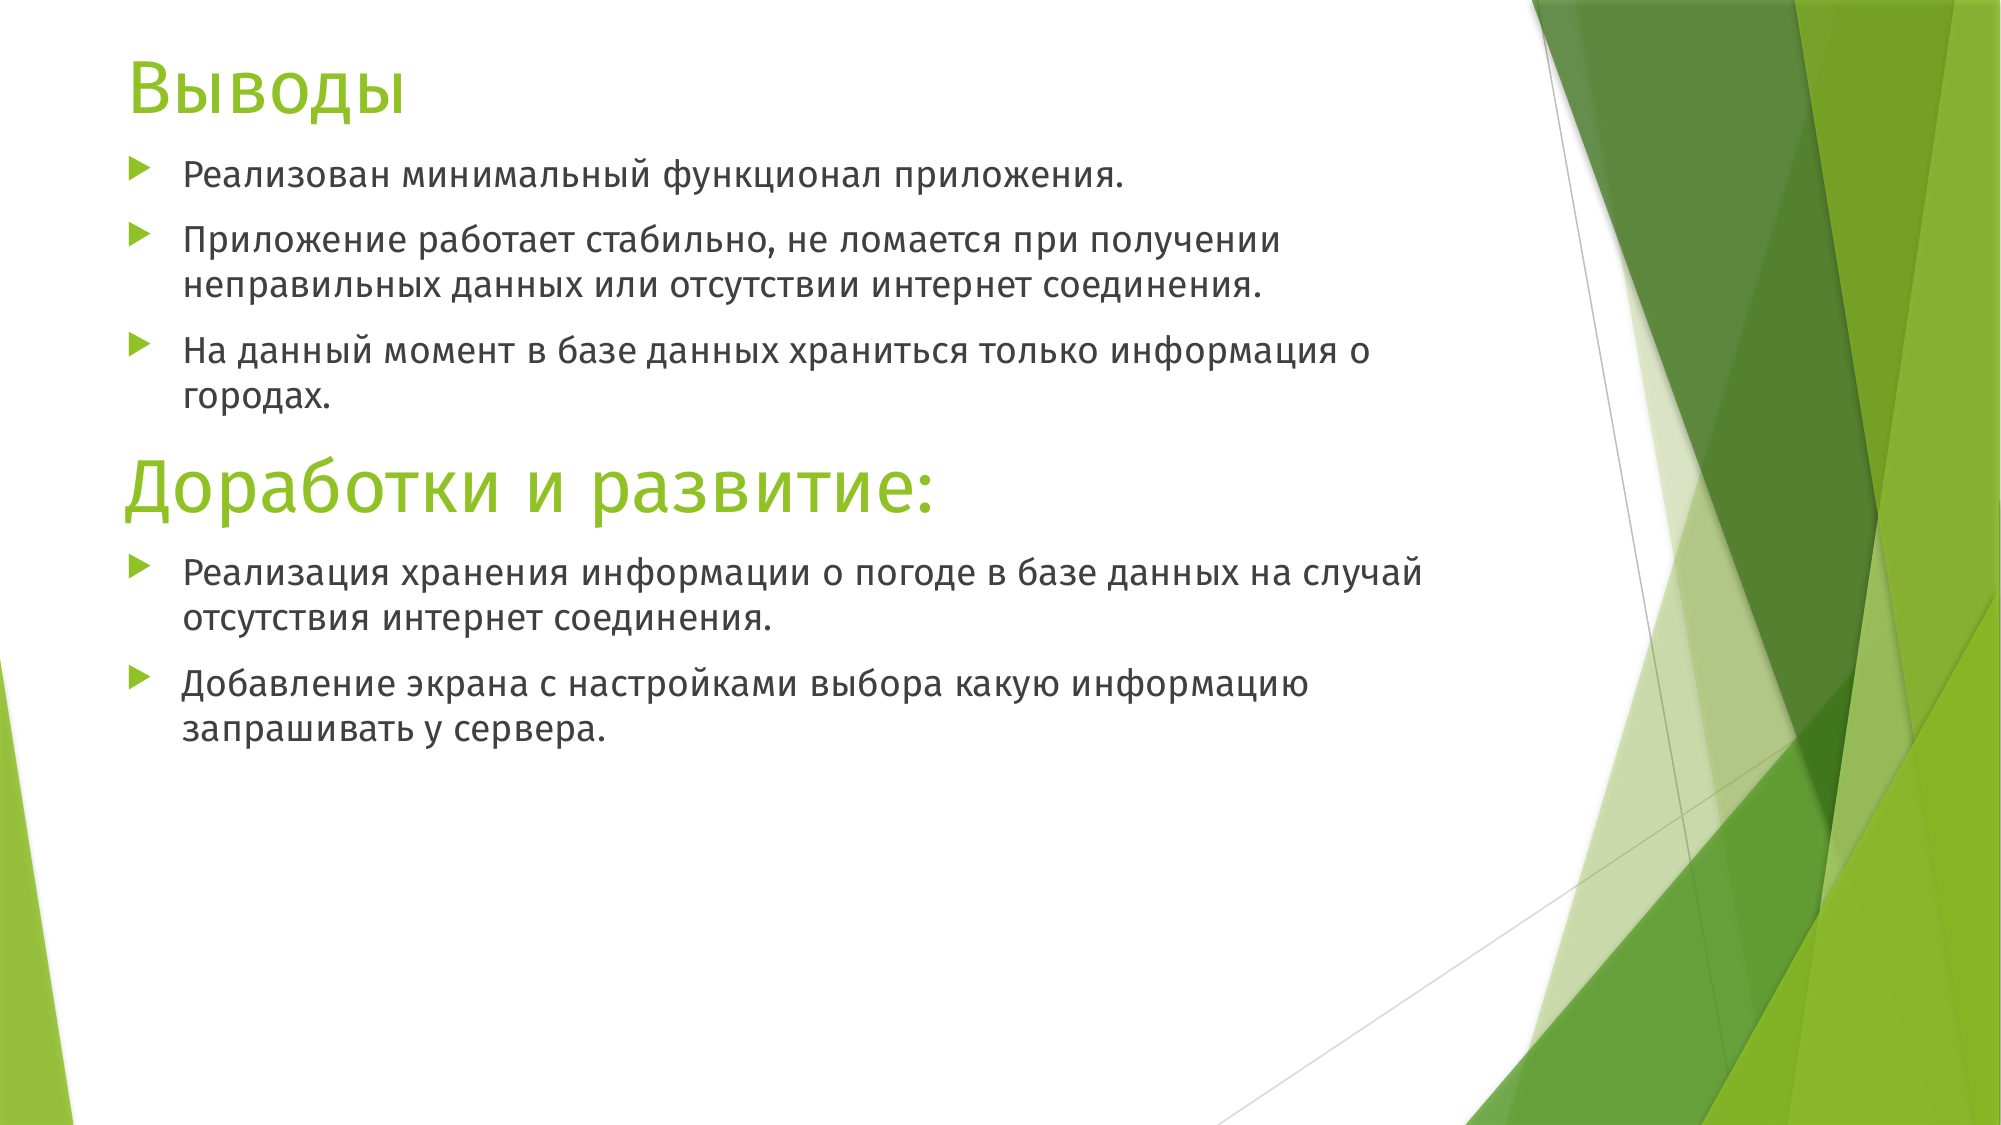

Выводы
Реализован минимальный функционал приложения.
Приложение работает стабильно, не ломается при получении неправильных данных или отсутствии интернет соединения.
На данный момент в базе данных храниться только информация о городах.
Доработки и развитие:
Реализация хранения информации о погоде в базе данных на случай отсутствия интернет соединения.
Добавление экрана с настройками выбора какую информацию запрашивать у сервера.